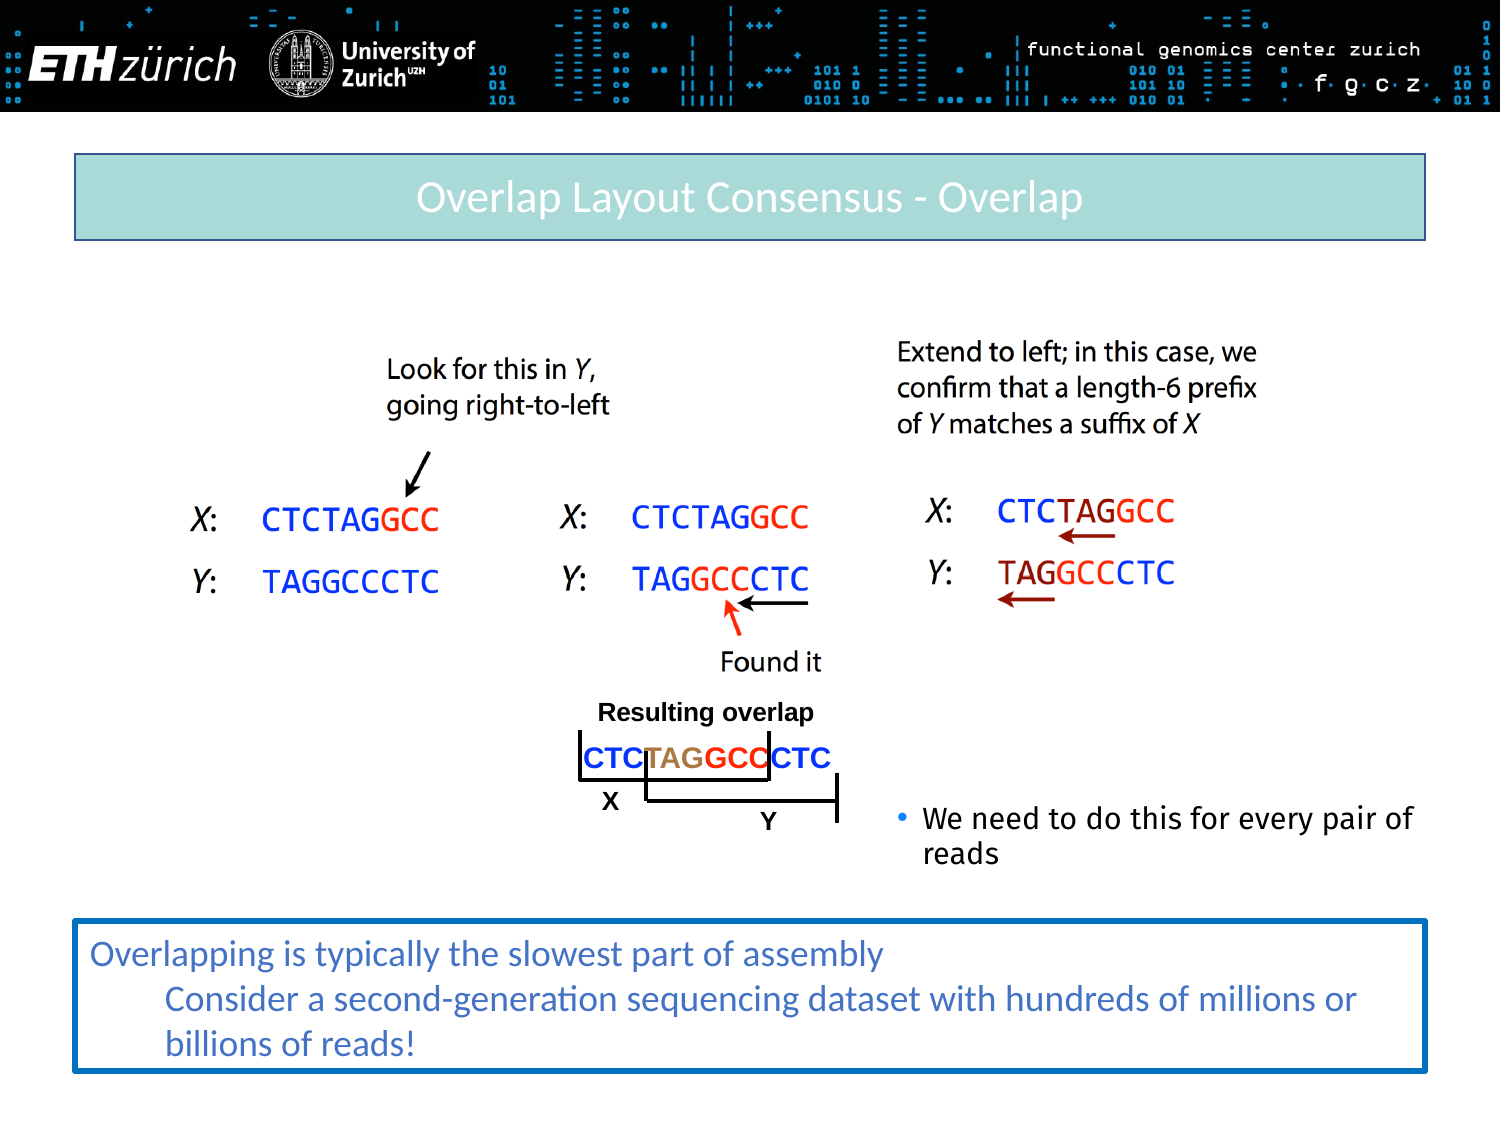

Overlap Layout Consensus - Overlap

Resulting overlap
CTCTAGGCCCTC

X
We need to do this for every pair of reads
Y
Overlapping is typically the slowest part of assembly
Consider a second-generation sequencing dataset with hundreds of millions or billions of reads!